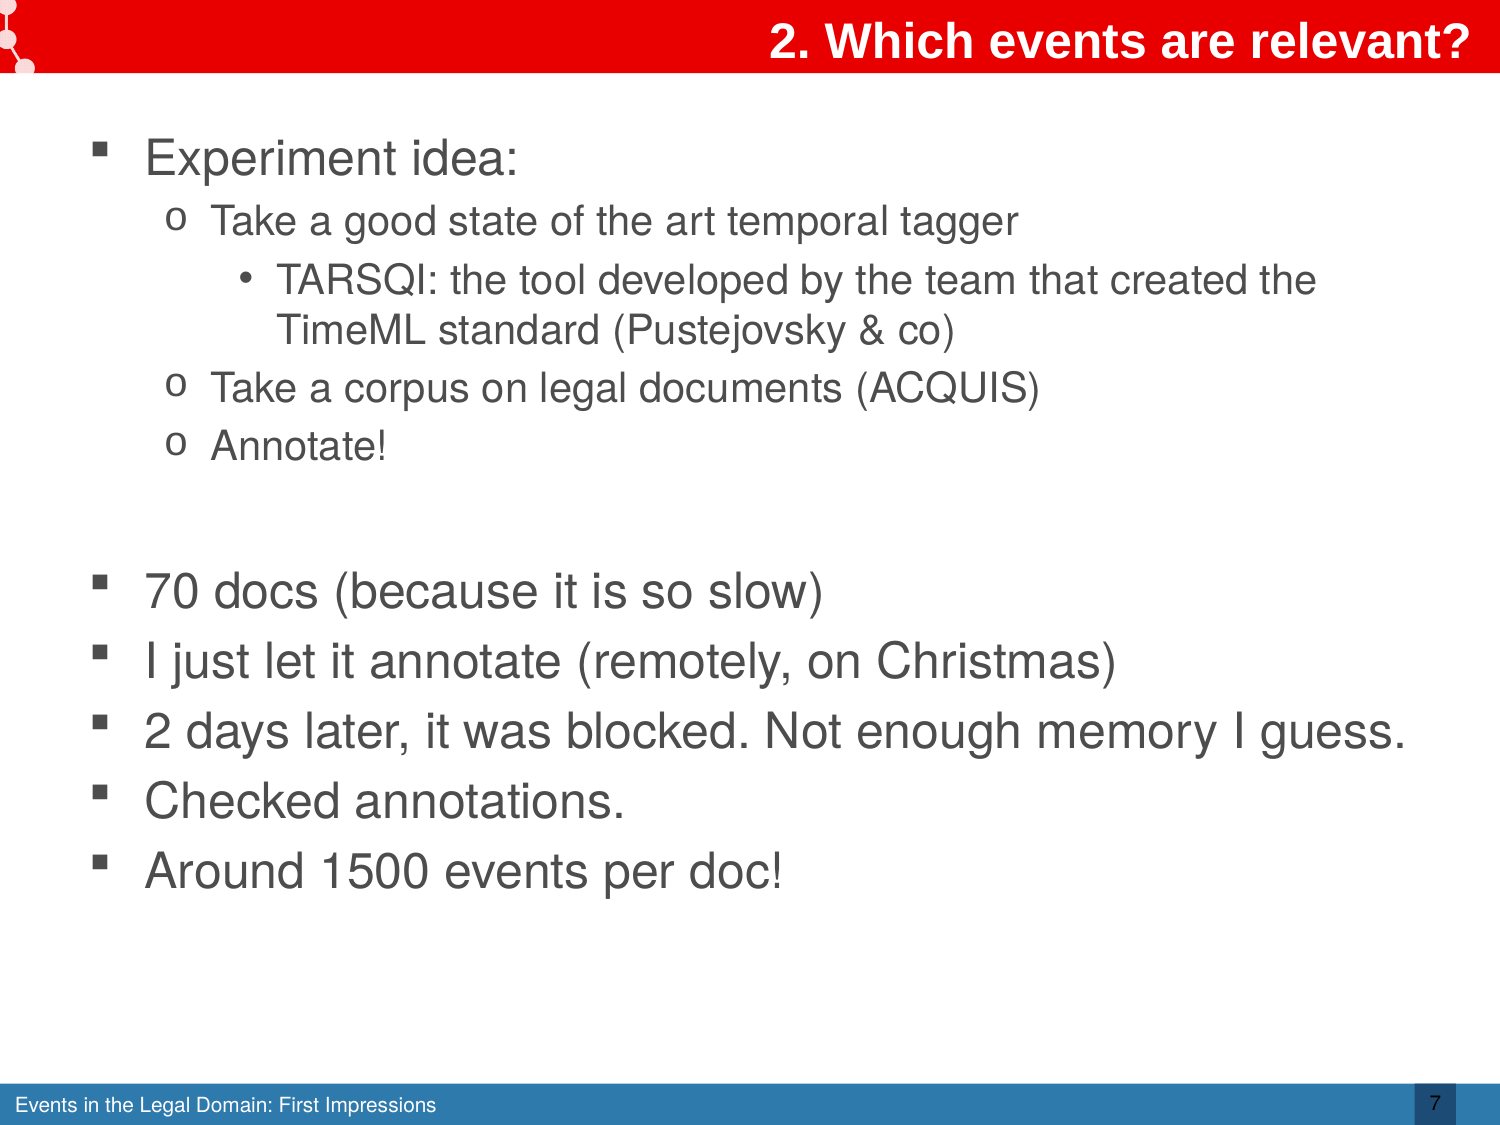

# 2. Which events are relevant?
Experiment idea:
Take a good state of the art temporal tagger
TARSQI: the tool developed by the team that created the TimeML standard (Pustejovsky & co)
Take a corpus on legal documents (ACQUIS)
Annotate!

70 docs (because it is so slow)
I just let it annotate (remotely, on Christmas)
2 days later, it was blocked. Not enough memory I guess.
Checked annotations.
Around 1500 events per doc!

7